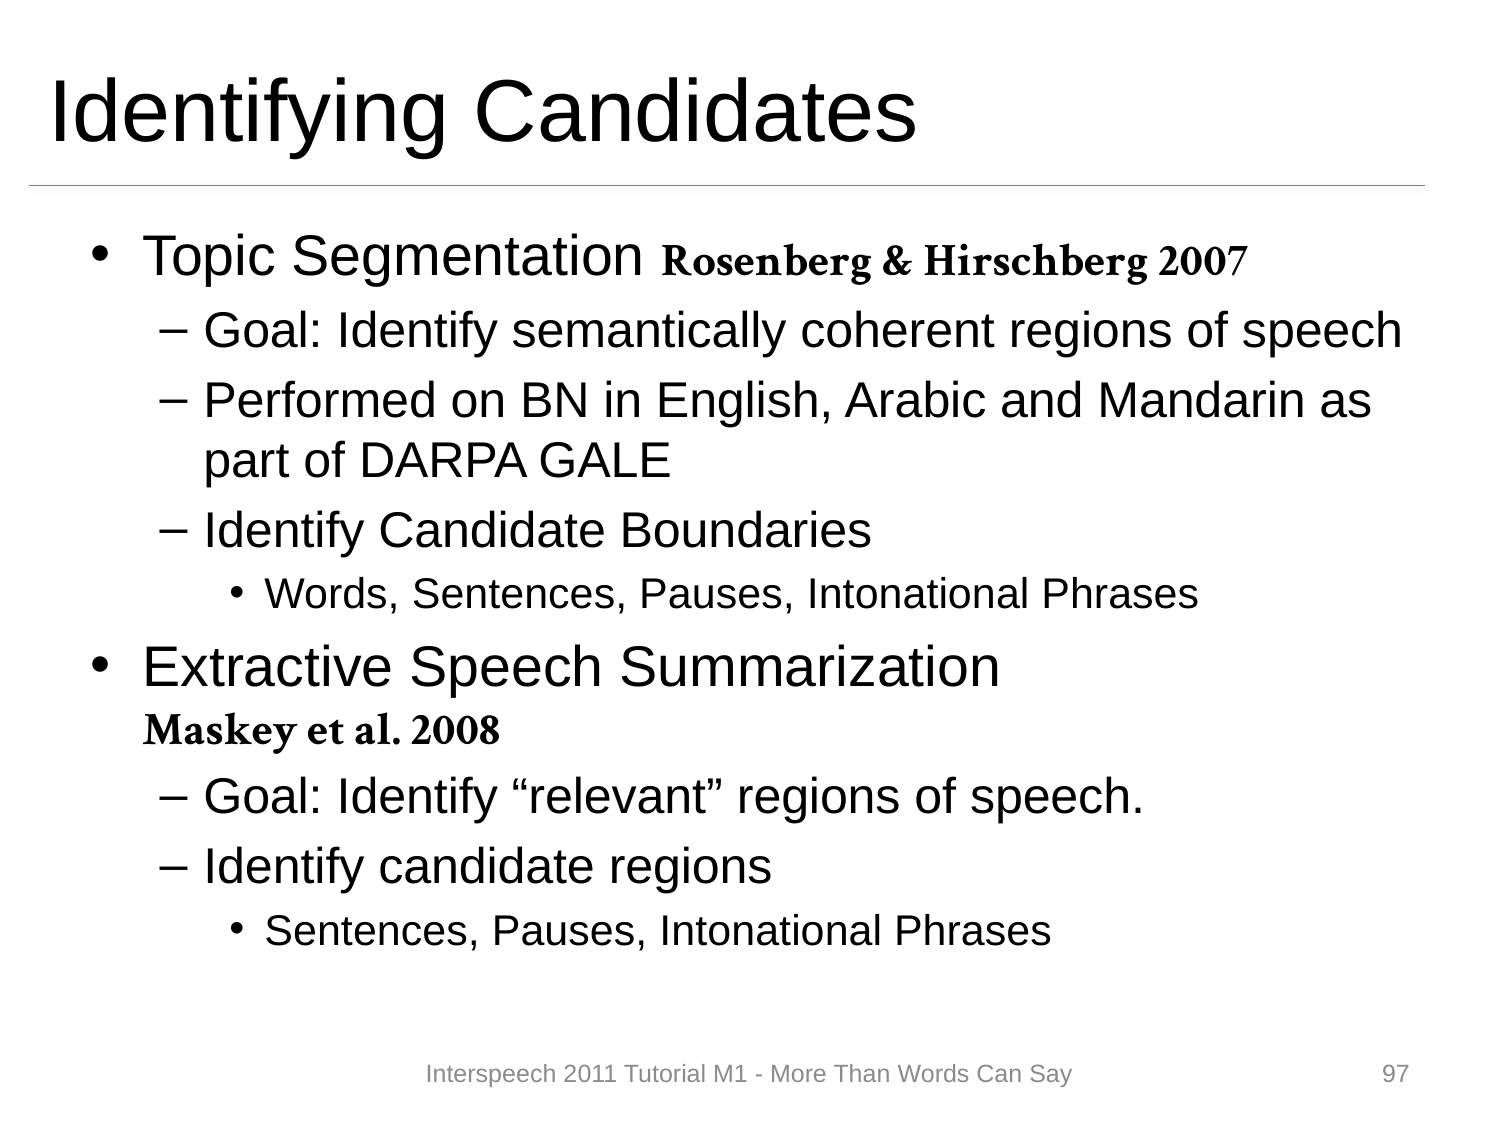

# Identifying Candidates
Topic Segmentation Rosenberg & Hirschberg 2007
Goal: Identify semantically coherent regions of speech
Performed on BN in English, Arabic and Mandarin as part of DARPA GALE
Identify Candidate Boundaries
Words, Sentences, Pauses, Intonational Phrases
Extractive Speech Summarization
Maskey et al. 2008
Goal: Identify “relevant” regions of speech.
Identify candidate regions
Sentences, Pauses, Intonational Phrases

Interspeech 2011 Tutorial M1 - More Than Words Can Say
97